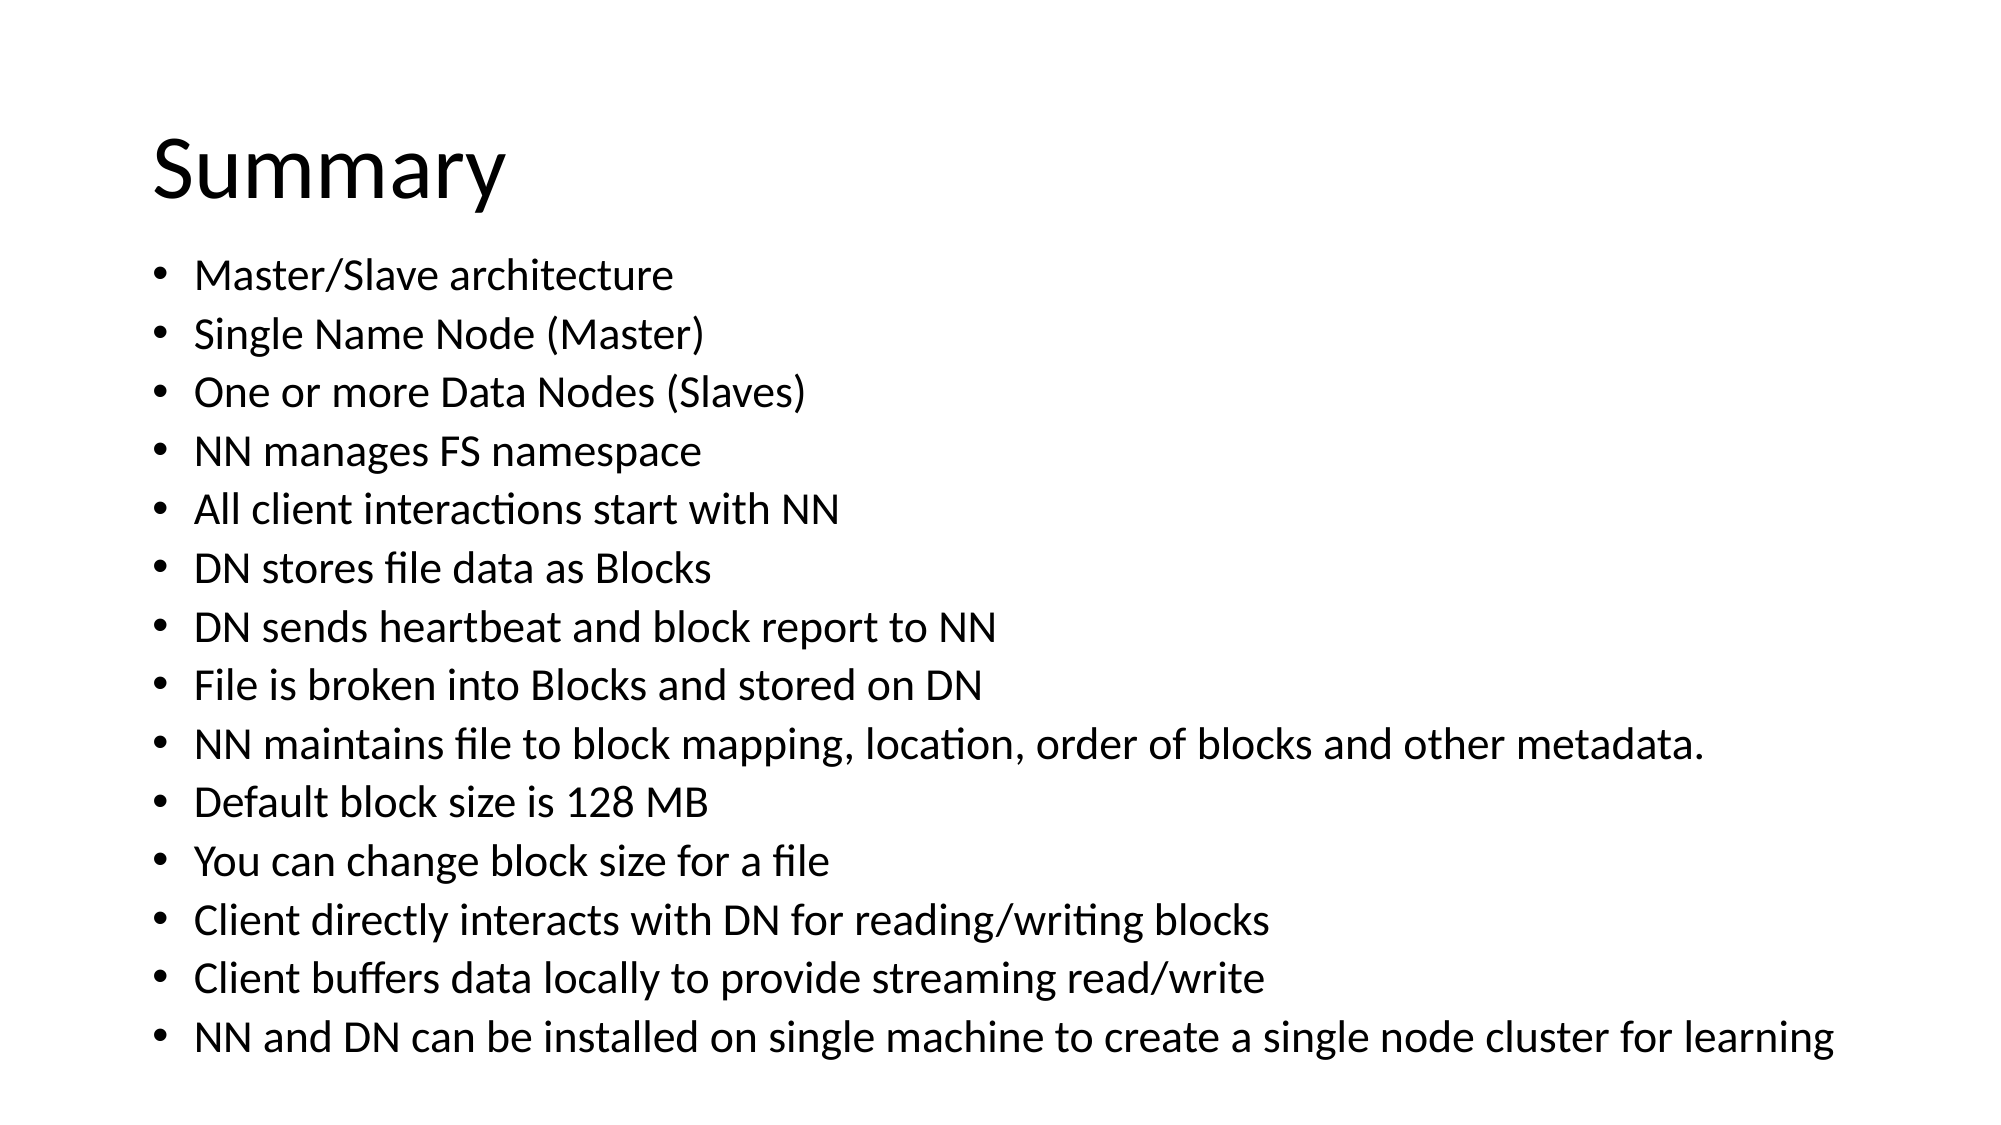

# Summary
Master/Slave architecture
Single Name Node (Master)
One or more Data Nodes (Slaves)
NN manages FS namespace
All client interactions start with NN
DN stores file data as Blocks
DN sends heartbeat and block report to NN
File is broken into Blocks and stored on DN
NN maintains file to block mapping, location, order of blocks and other metadata.
Default block size is 128 MB
You can change block size for a file
Client directly interacts with DN for reading/writing blocks
Client buffers data locally to provide streaming read/write
NN and DN can be installed on single machine to create a single node cluster for learning